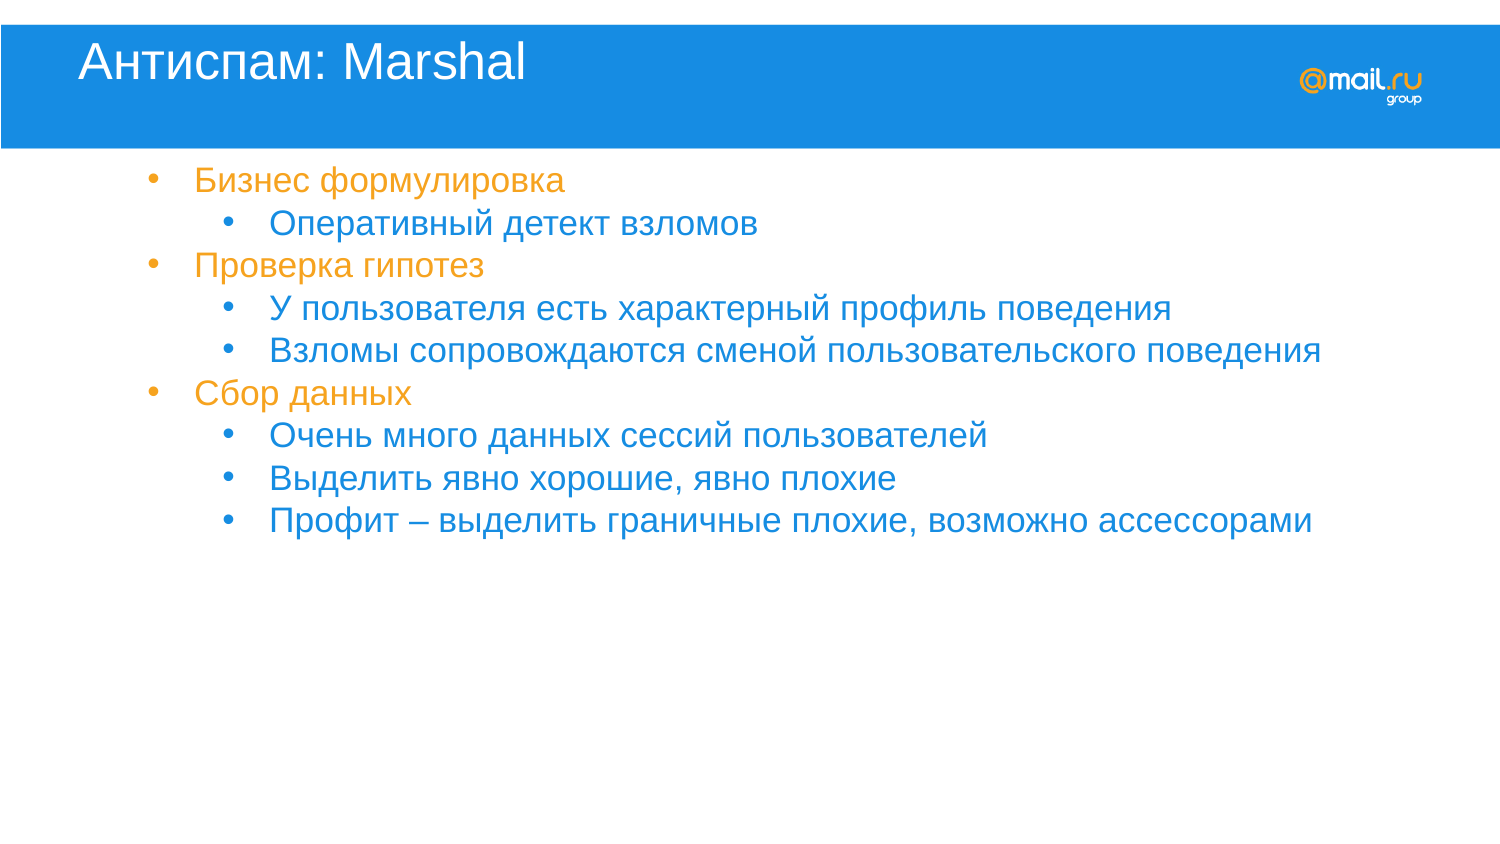

# Антиспам: Marshal
Бизнес формулировка
Оперативный детект взломов
Проверка гипотез
У пользователя есть характерный профиль поведения
Взломы сопровождаются сменой пользовательского поведения
Сбор данных
Очень много данных сессий пользователей
Выделить явно хорошие, явно плохие
Профит – выделить граничные плохие, возможно ассесcорами